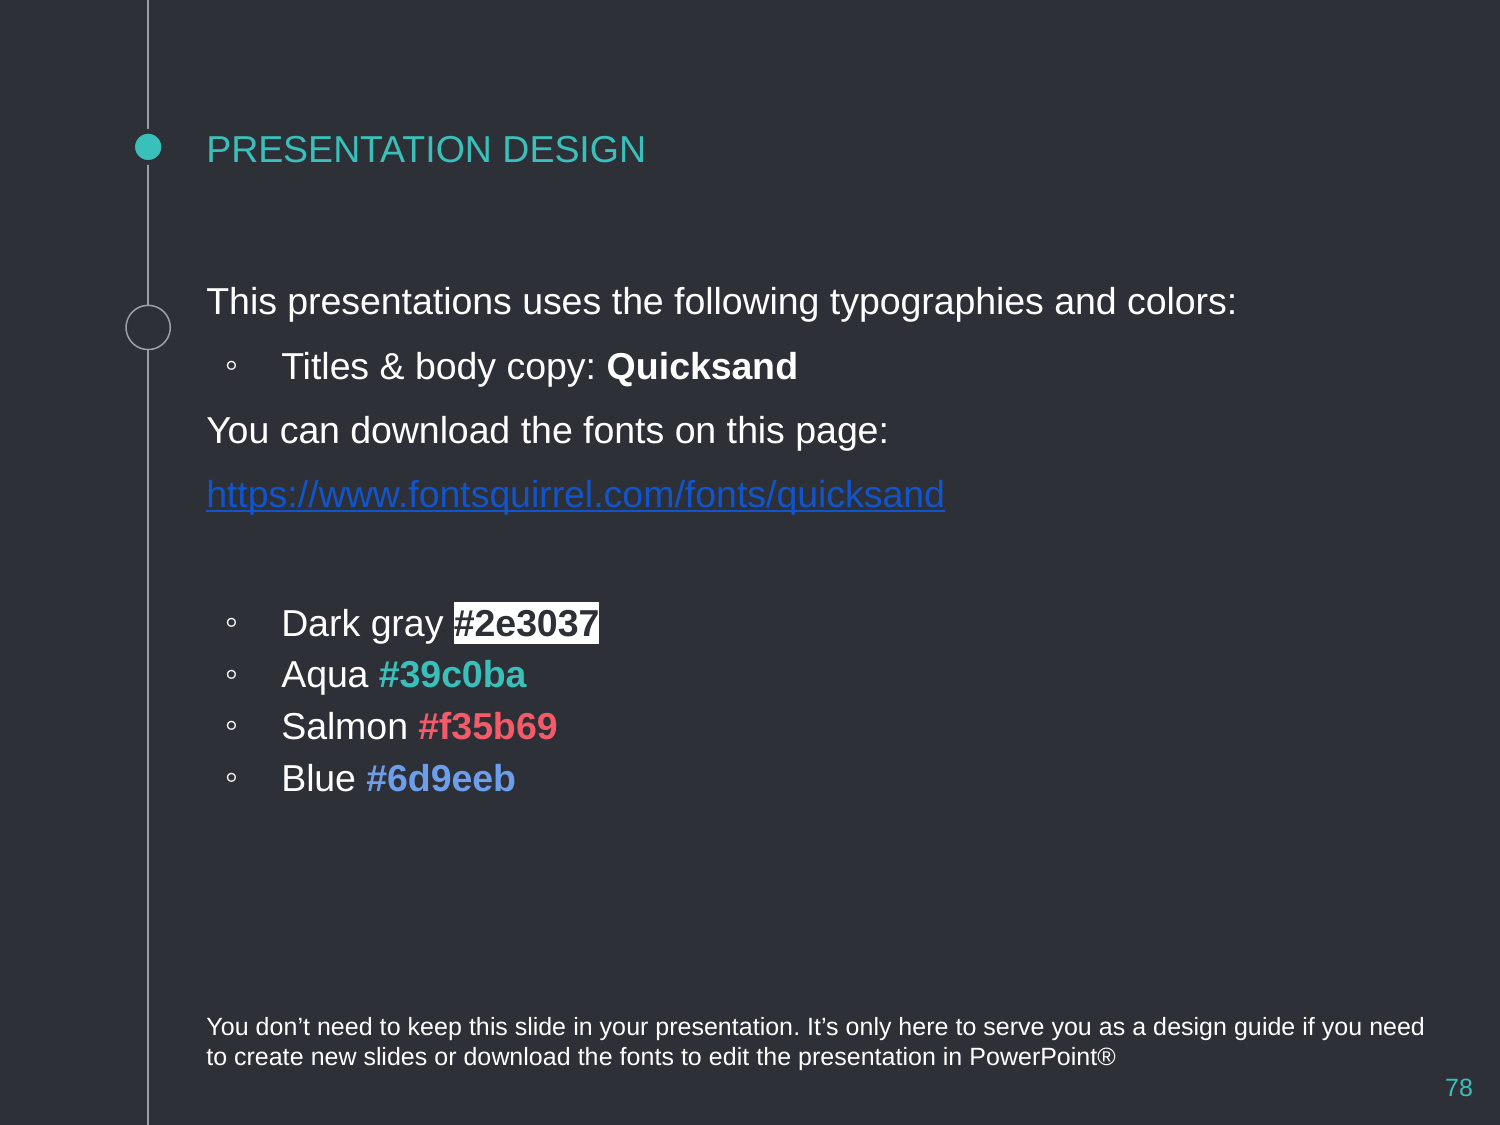

# PRESENTATION DESIGN
This presentations uses the following typographies and colors:
Titles & body copy: Quicksand
You can download the fonts on this page:
https://www.fontsquirrel.com/fonts/quicksand

Dark gray #2e3037
Aqua #39c0ba
Salmon #f35b69
Blue #6d9eeb

You don’t need to keep this slide in your presentation. It’s only here to serve you as a design guide if you need to create new slides or download the fonts to edit the presentation in PowerPoint®

78